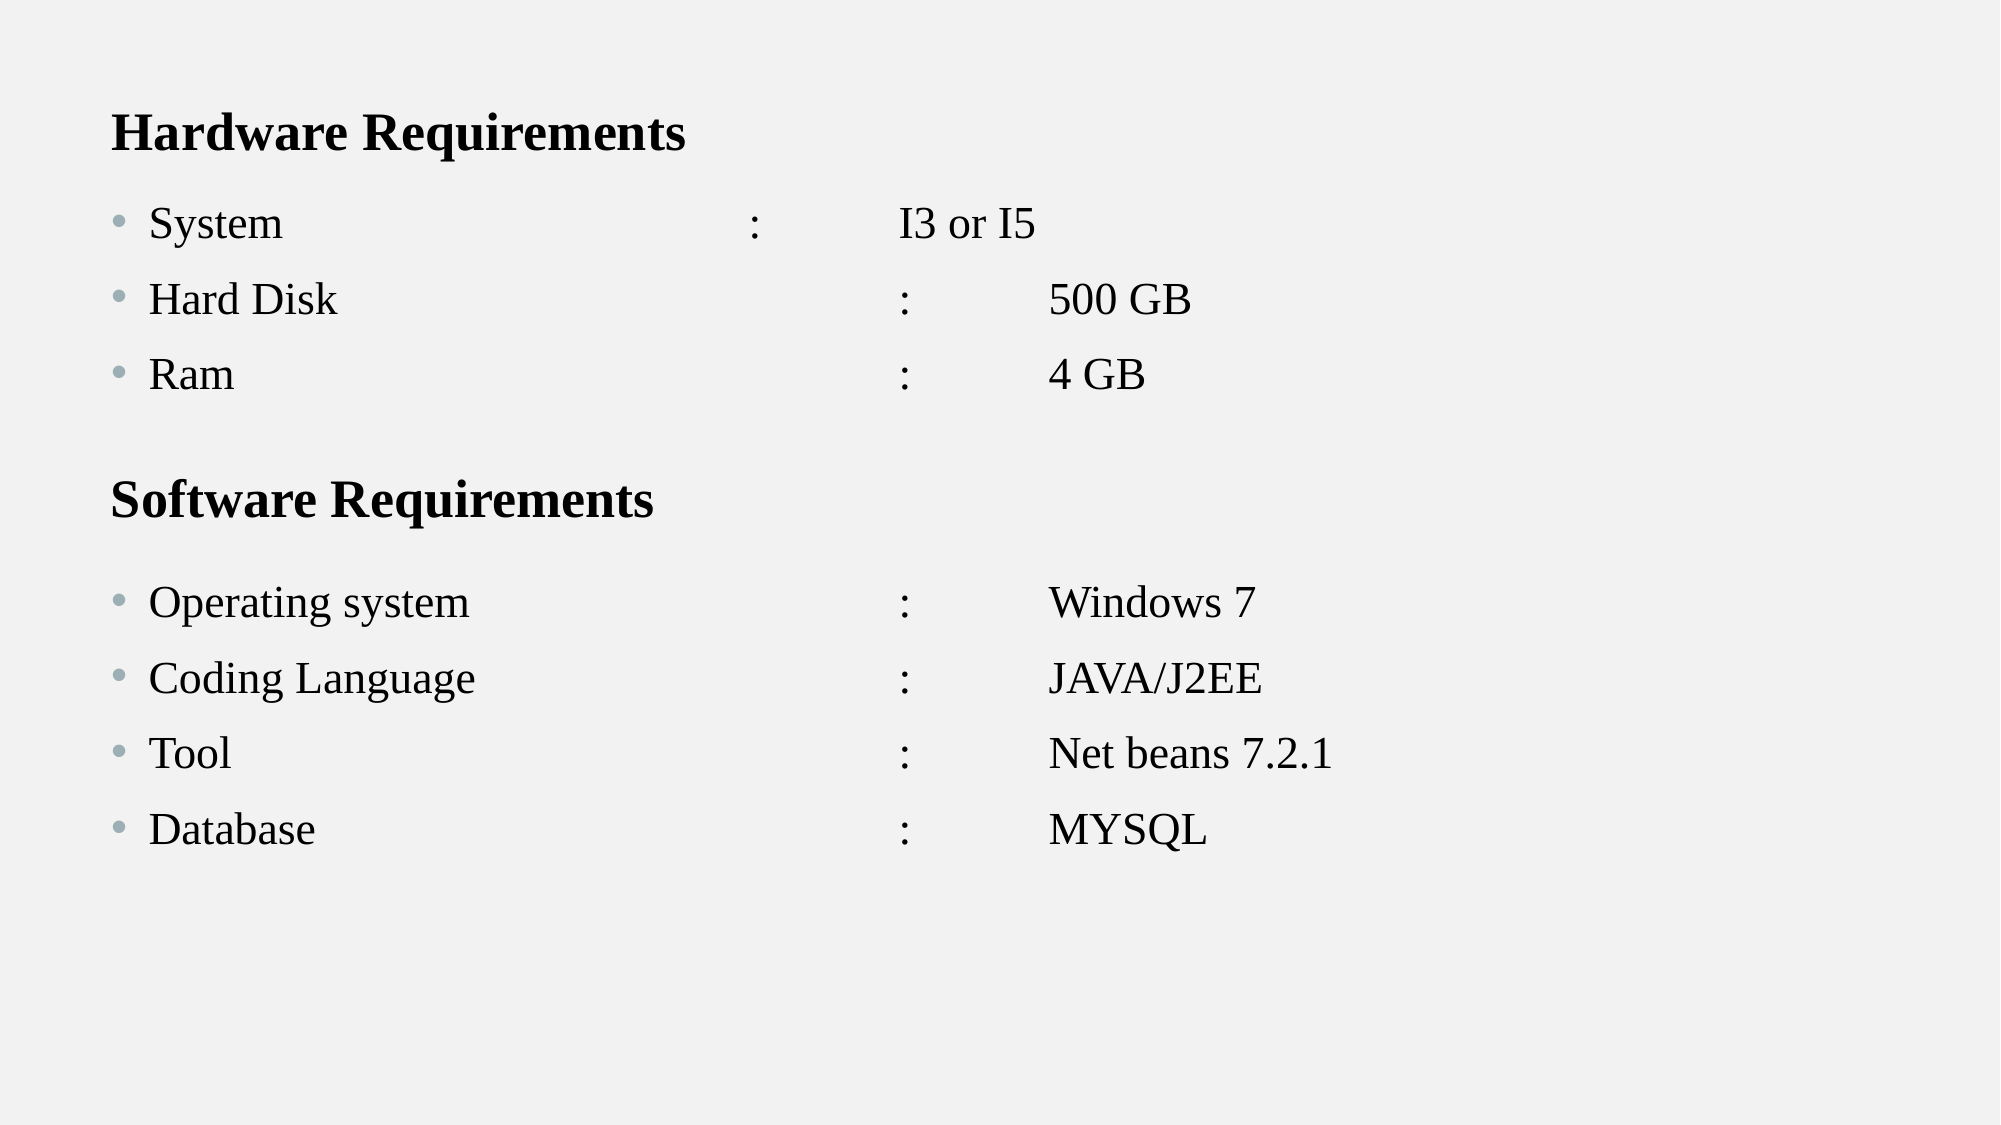

Hardware Requirements
System				: 	I3 or I5
Hard Disk				: 	500 GB
Ram					:	4 GB

Operating system 			: 	Windows 7
Coding Language			:	JAVA/J2EE
Tool					:	Net beans 7.2.1
Database				:	MYSQL

Software Requirements